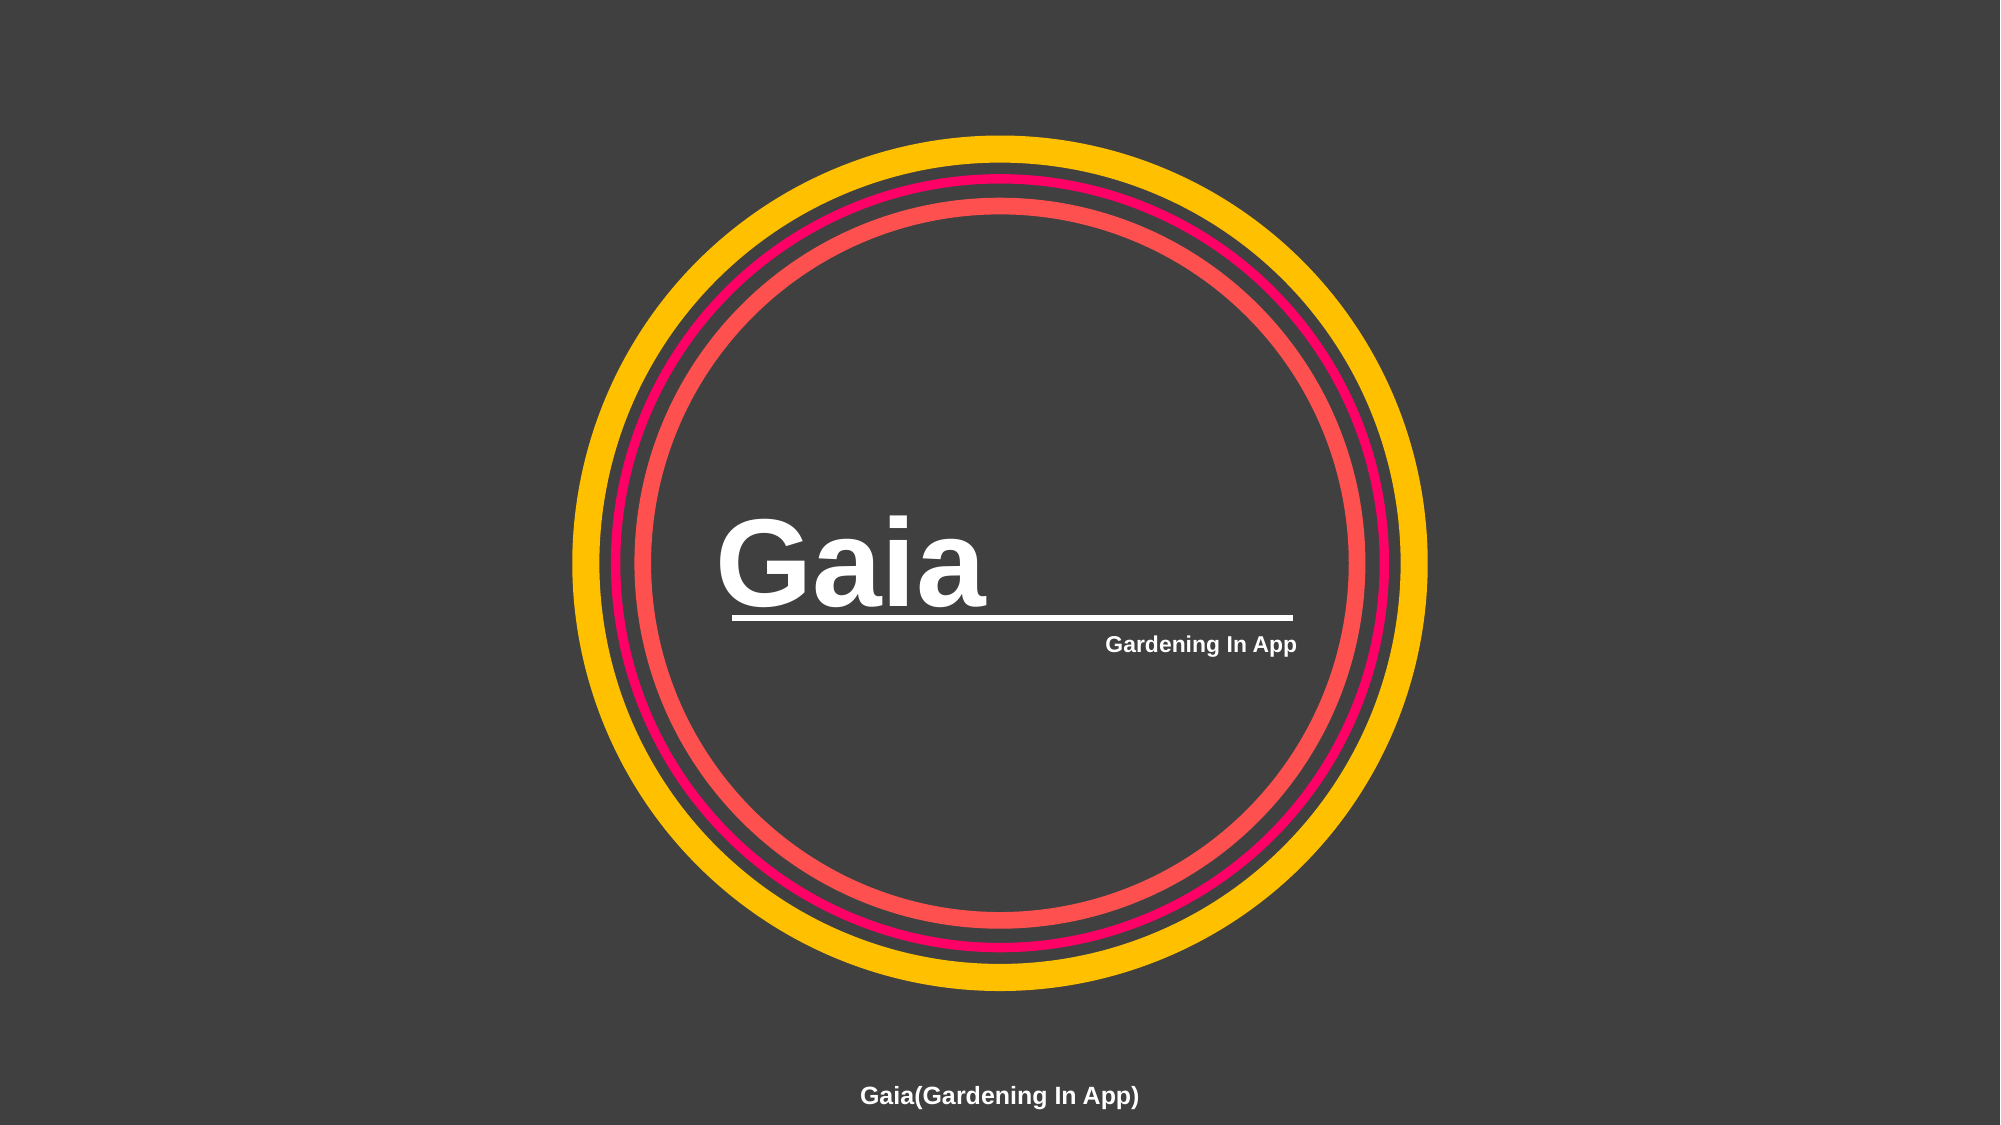

# Gaia
Gardening In App
Gaia(Gardening In App)